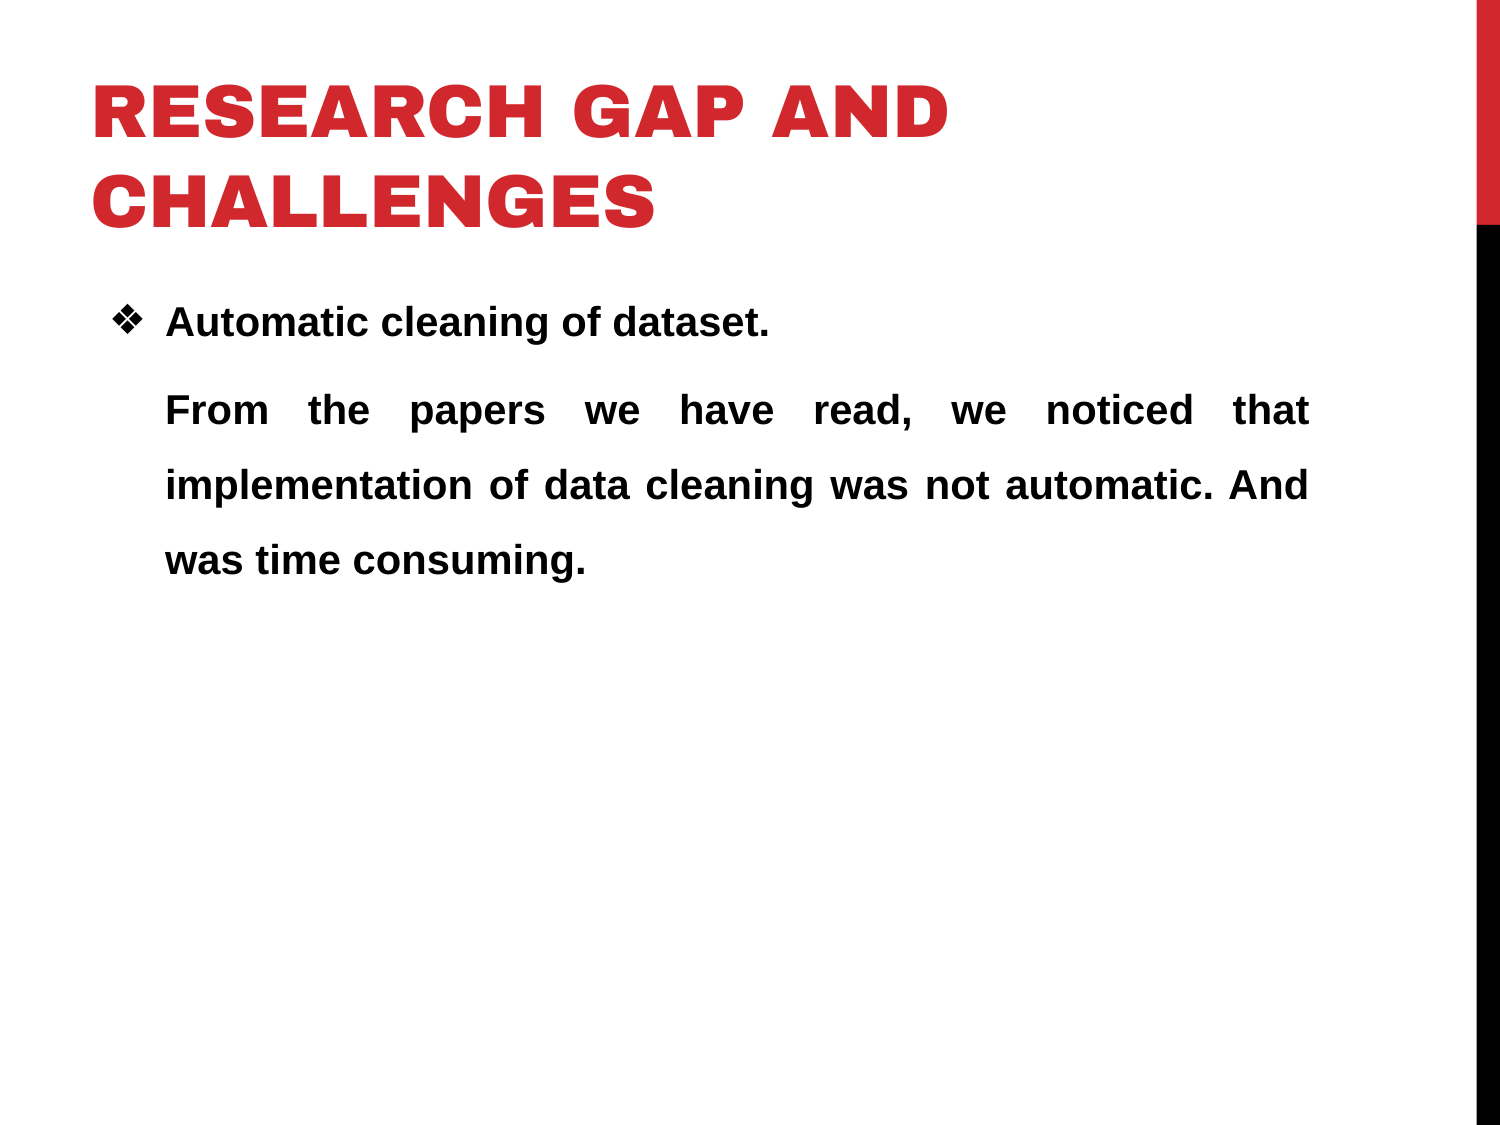

# RESEARCH GAP AND CHALLENGES
Automatic cleaning of dataset.
From the papers we have read, we noticed that implementation of data cleaning was not automatic. And was time consuming.